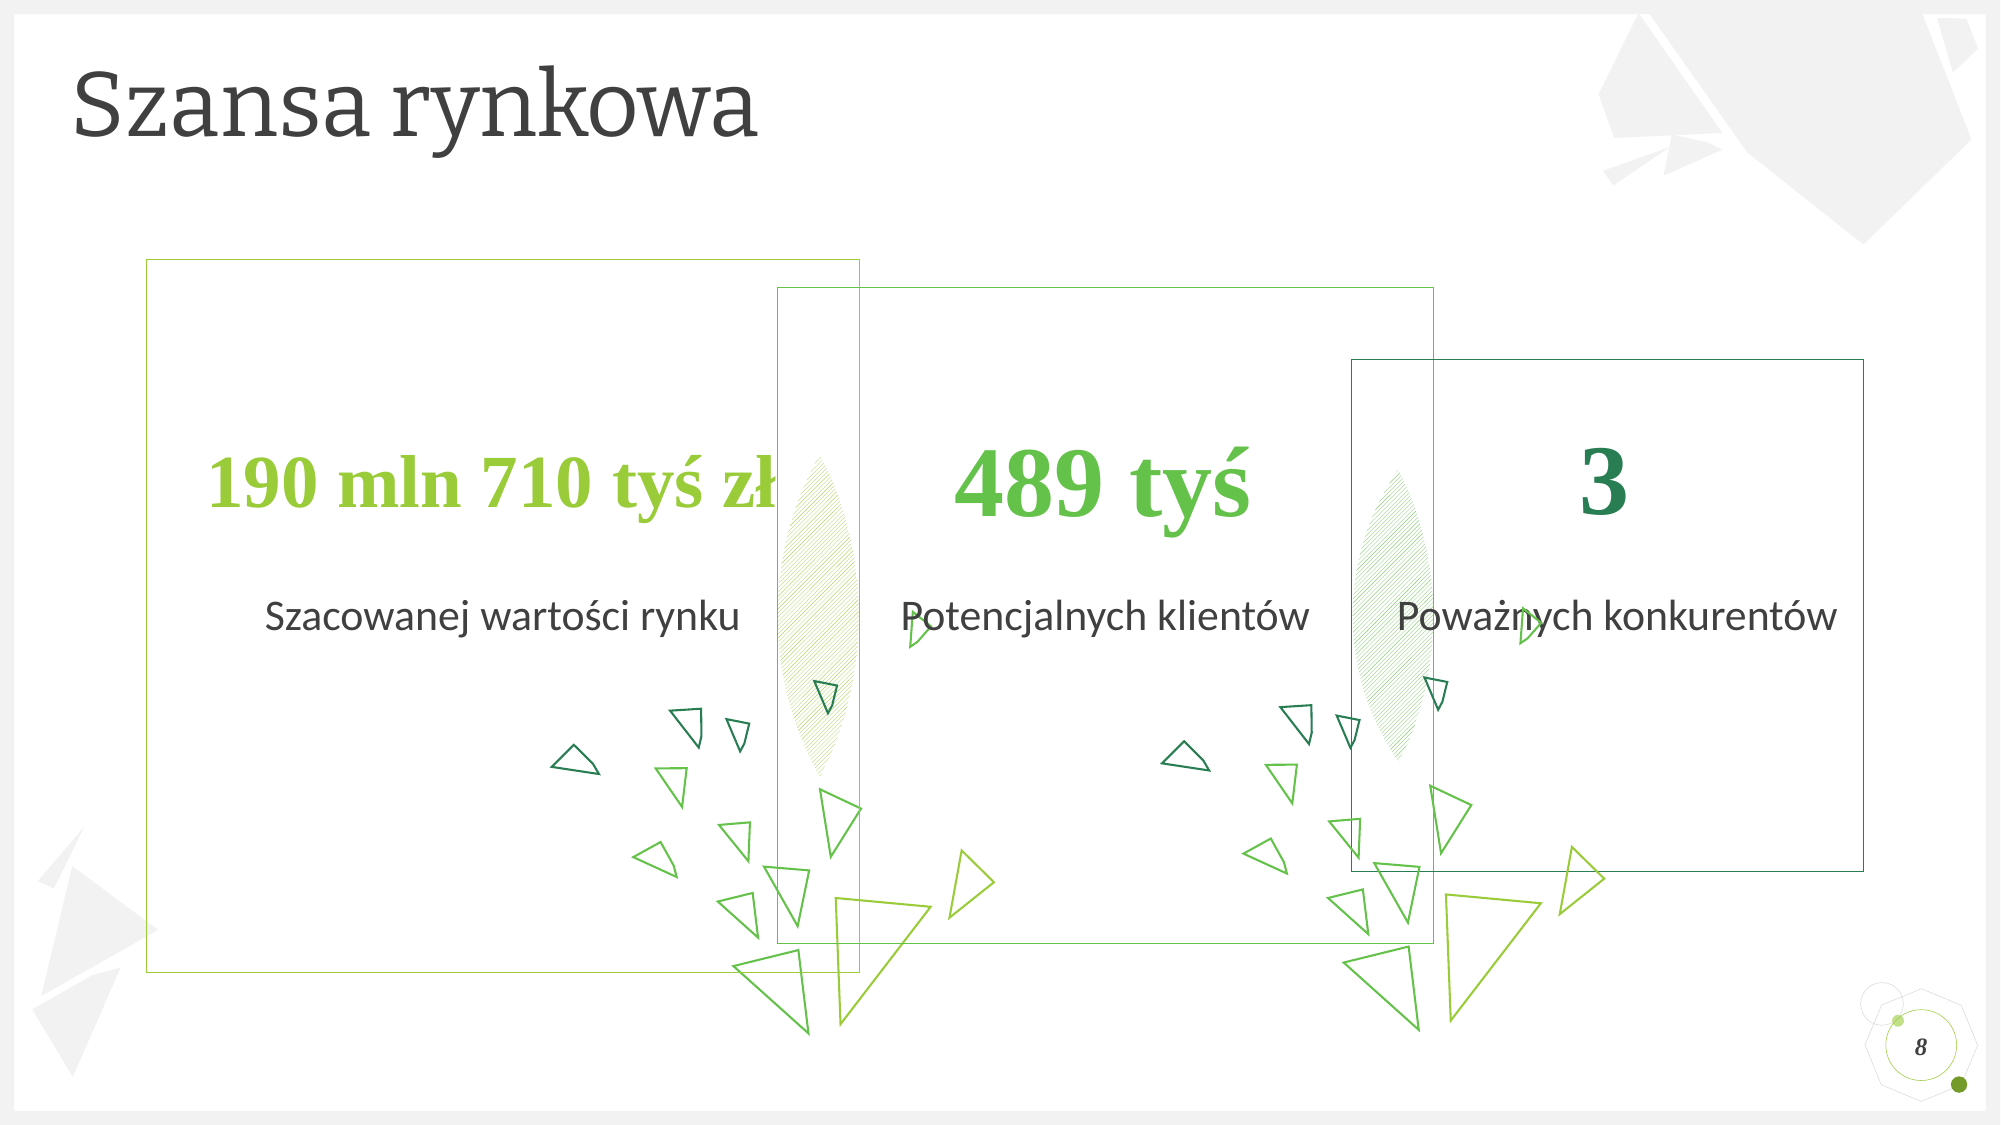

# Szansa rynkowa
Szacowanej wartości rynku
Potencjalnych klientów
  Poważnych konkurentów
3
190 mln 710 tyś zł
489 tyś

8